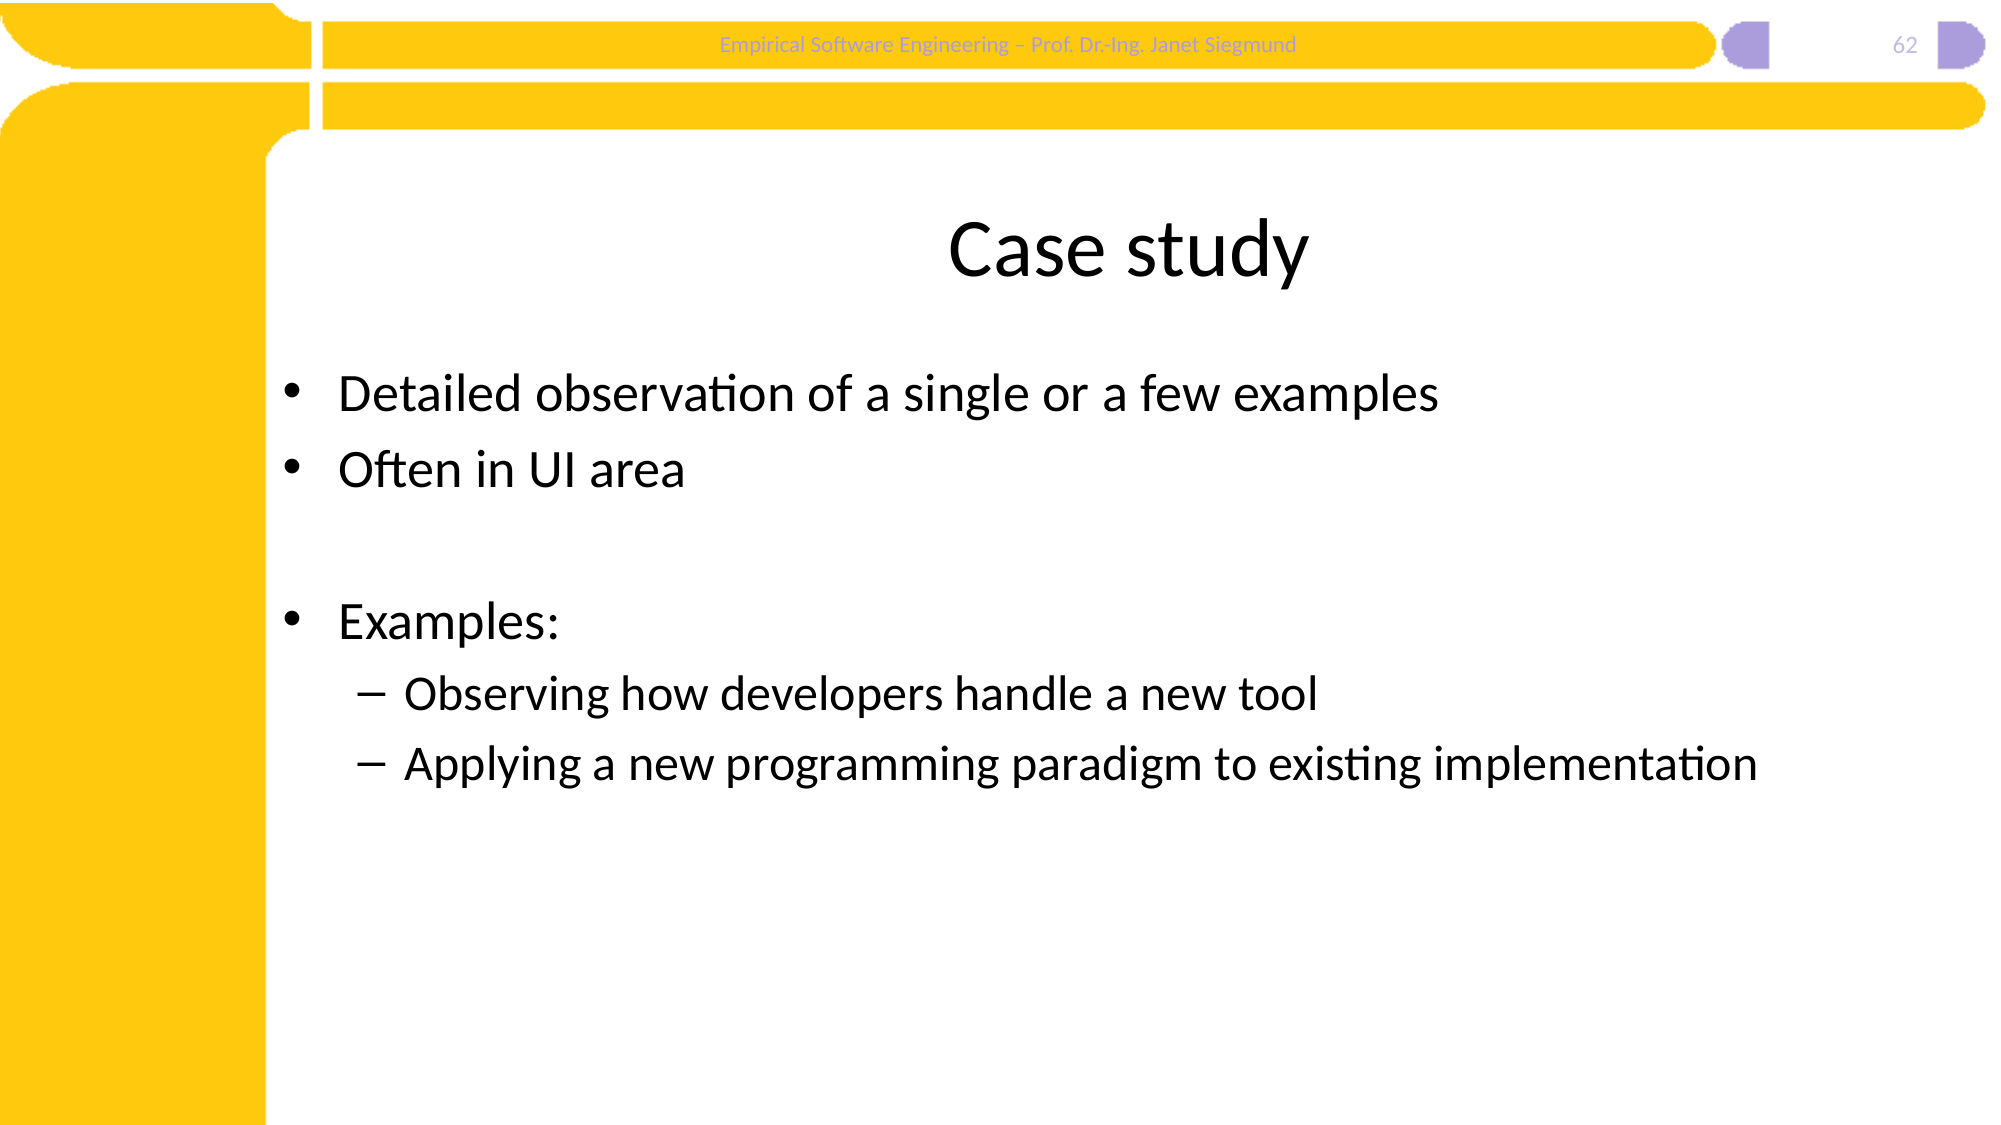

62
# Case study
Detailed observation of a single or a few examples
Often in UI area

Examples:
Observing how developers handle a new tool
Applying a new programming paradigm to existing implementation